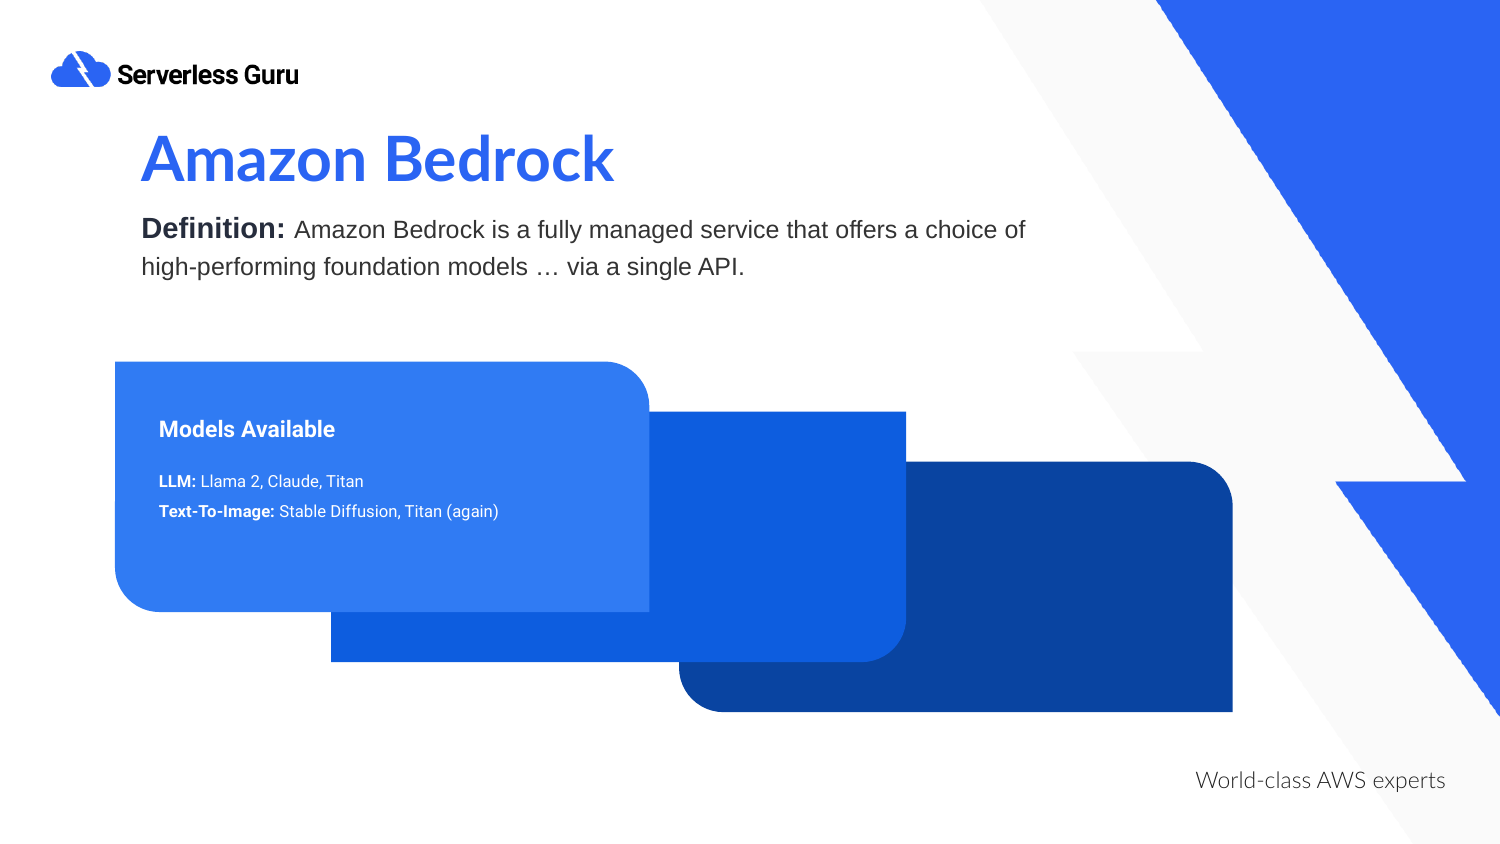

Amazon Bedrock
# Definition: Amazon Bedrock is a fully managed service that offers a choice of high-performing foundation models … via a single API.

Models Available
LLM: Llama 2, Claude, Titan
Text-To-Image: Stable Diffusion, Titan (again)

Demo Video